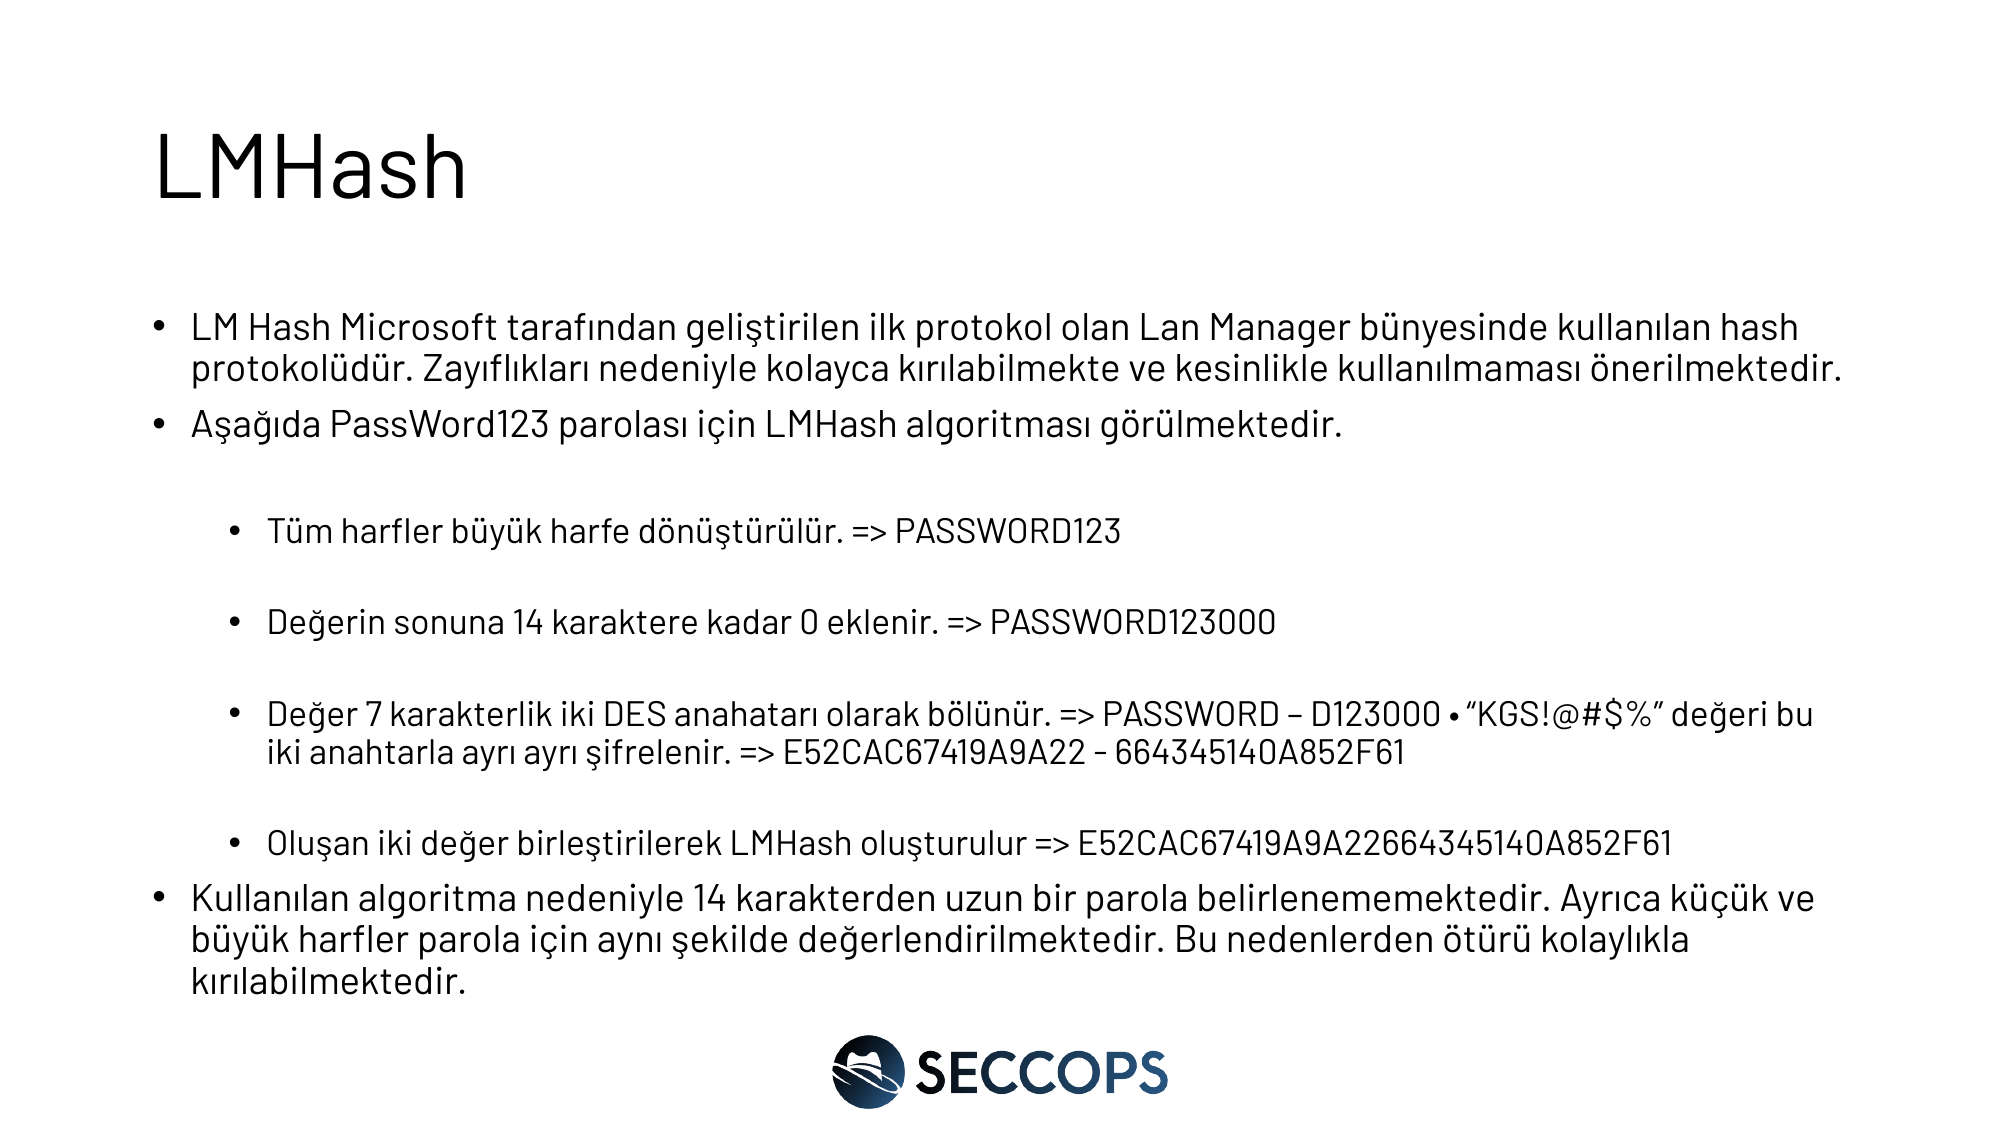

# LMHash
LM Hash Microsoft tarafından geliştirilen ilk protokol olan Lan Manager bünyesinde kullanılan hash protokolüdür. Zayıflıkları nedeniyle kolayca kırılabilmekte ve kesinlikle kullanılmaması önerilmektedir.
Aşağıda PassWord123 parolası için LMHash algoritması görülmektedir.

Tüm harfler büyük harfe dönüştürülür. => PASSWORD123

Değerin sonuna 14 karaktere kadar 0 eklenir. => PASSWORD123000

Değer 7 karakterlik iki DES anahatarı olarak bölünür. => PASSWORD – D123000 • “KGS!@#$%” değeri bu iki anahtarla ayrı ayrı şifrelenir. => E52CAC67419A9A22 - 664345140A852F61

Oluşan iki değer birleştirilerek LMHash oluşturulur => E52CAC67419A9A22664345140A852F61
Kullanılan algoritma nedeniyle 14 karakterden uzun bir parola belirlenememektedir. Ayrıca küçük ve büyük harfler parola için aynı şekilde değerlendirilmektedir. Bu nedenlerden ötürü kolaylıkla kırılabilmektedir.